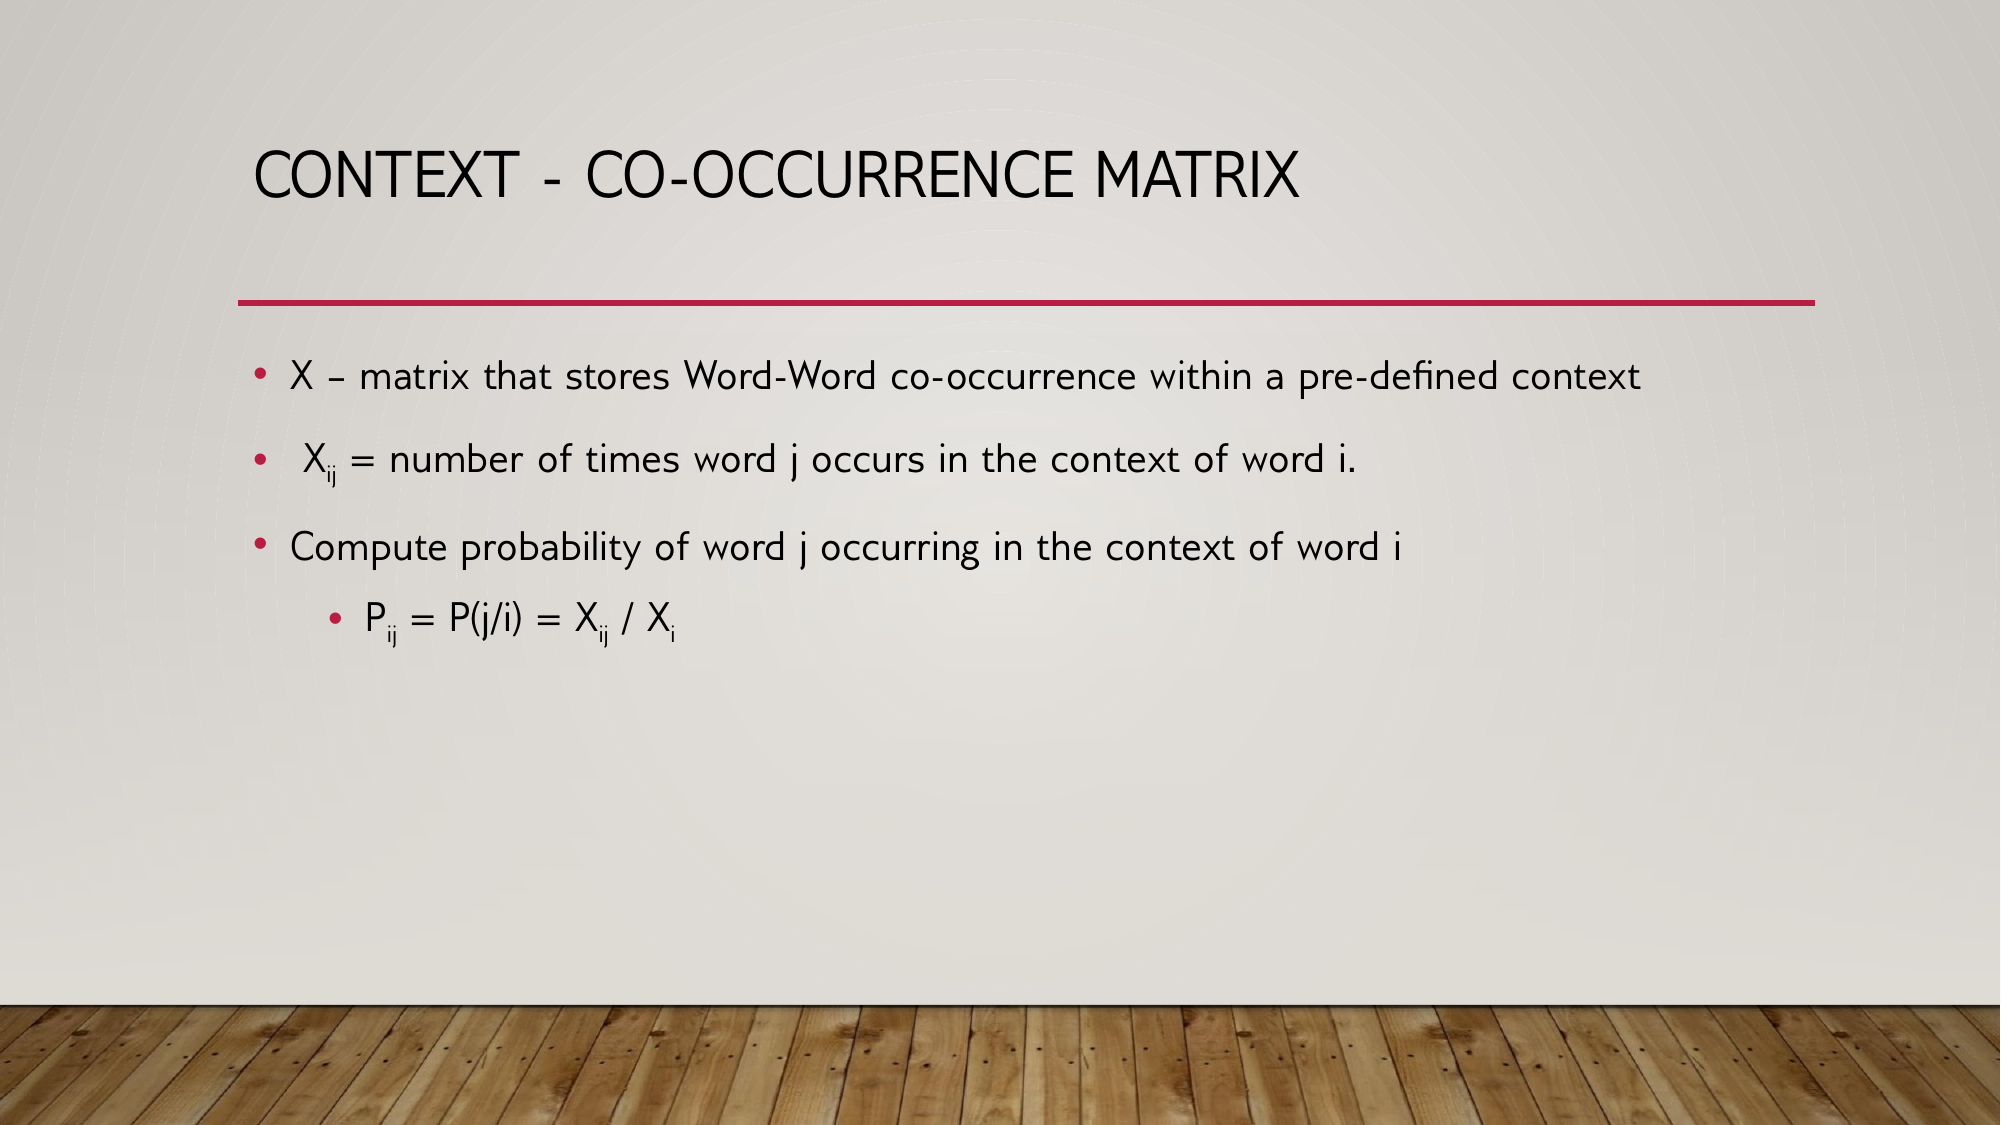

# CONTEXT - CO-OCCURRENCE MATRIX
X – matrix that stores Word-Word co-occurrence within a pre-defined context
 Xij = number of times word j occurs in the context of word i.
Compute probability of word j occurring in the context of word i
Pij = P(j/i) = Xij / Xi